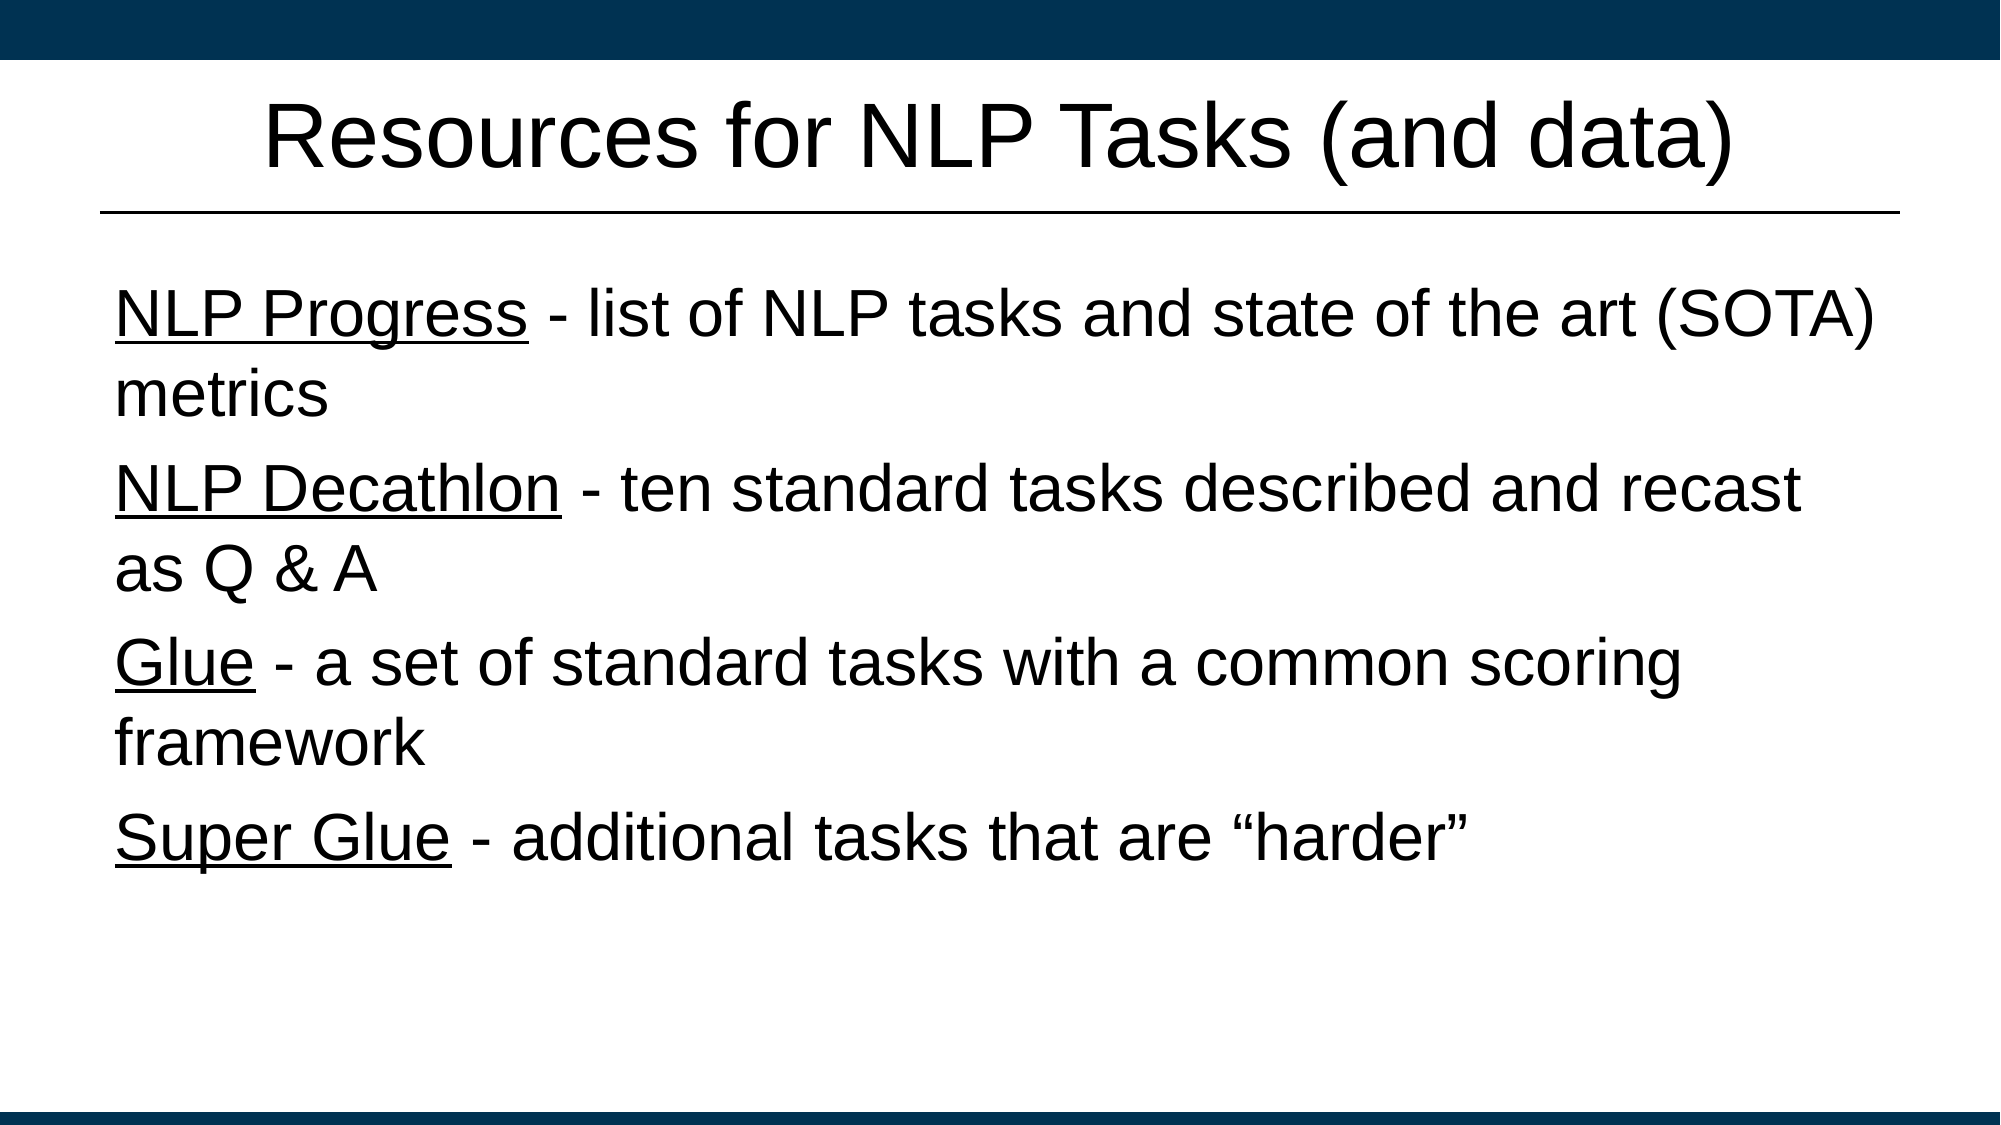

# Resources for NLP Tasks (and data)
NLP Progress - list of NLP tasks and state of the art (SOTA) metrics
NLP Decathlon - ten standard tasks described and recast as Q & A
Glue - a set of standard tasks with a common scoring framework
Super Glue - additional tasks that are “harder”